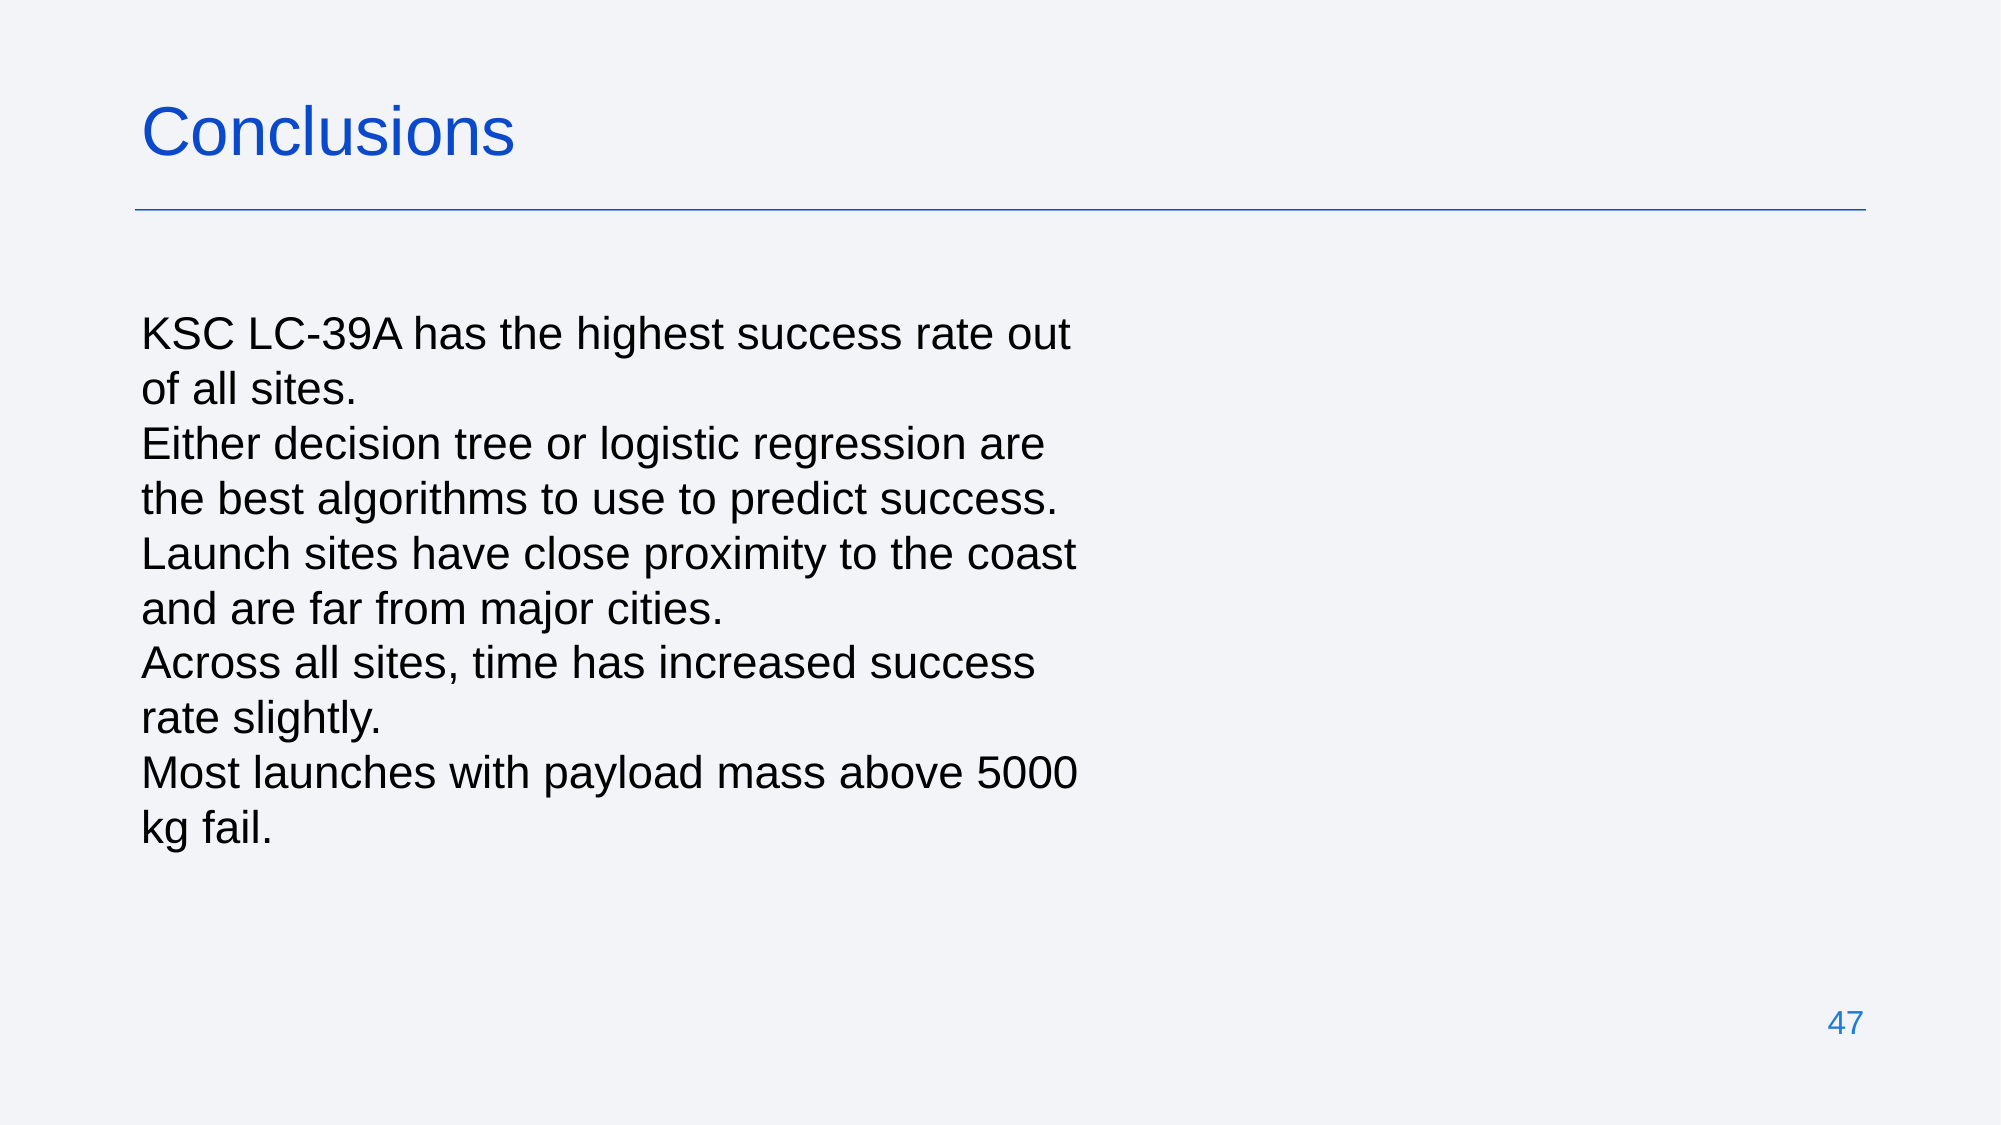

Conclusions

KSC LC-39A has the highest success rate out of all sites.
Either decision tree or logistic regression are the best algorithms to use to predict success.
Launch sites have close proximity to the coast and are far from major cities.
Across all sites, time has increased success rate slightly.
Most launches with payload mass above 5000 kg fail.
47